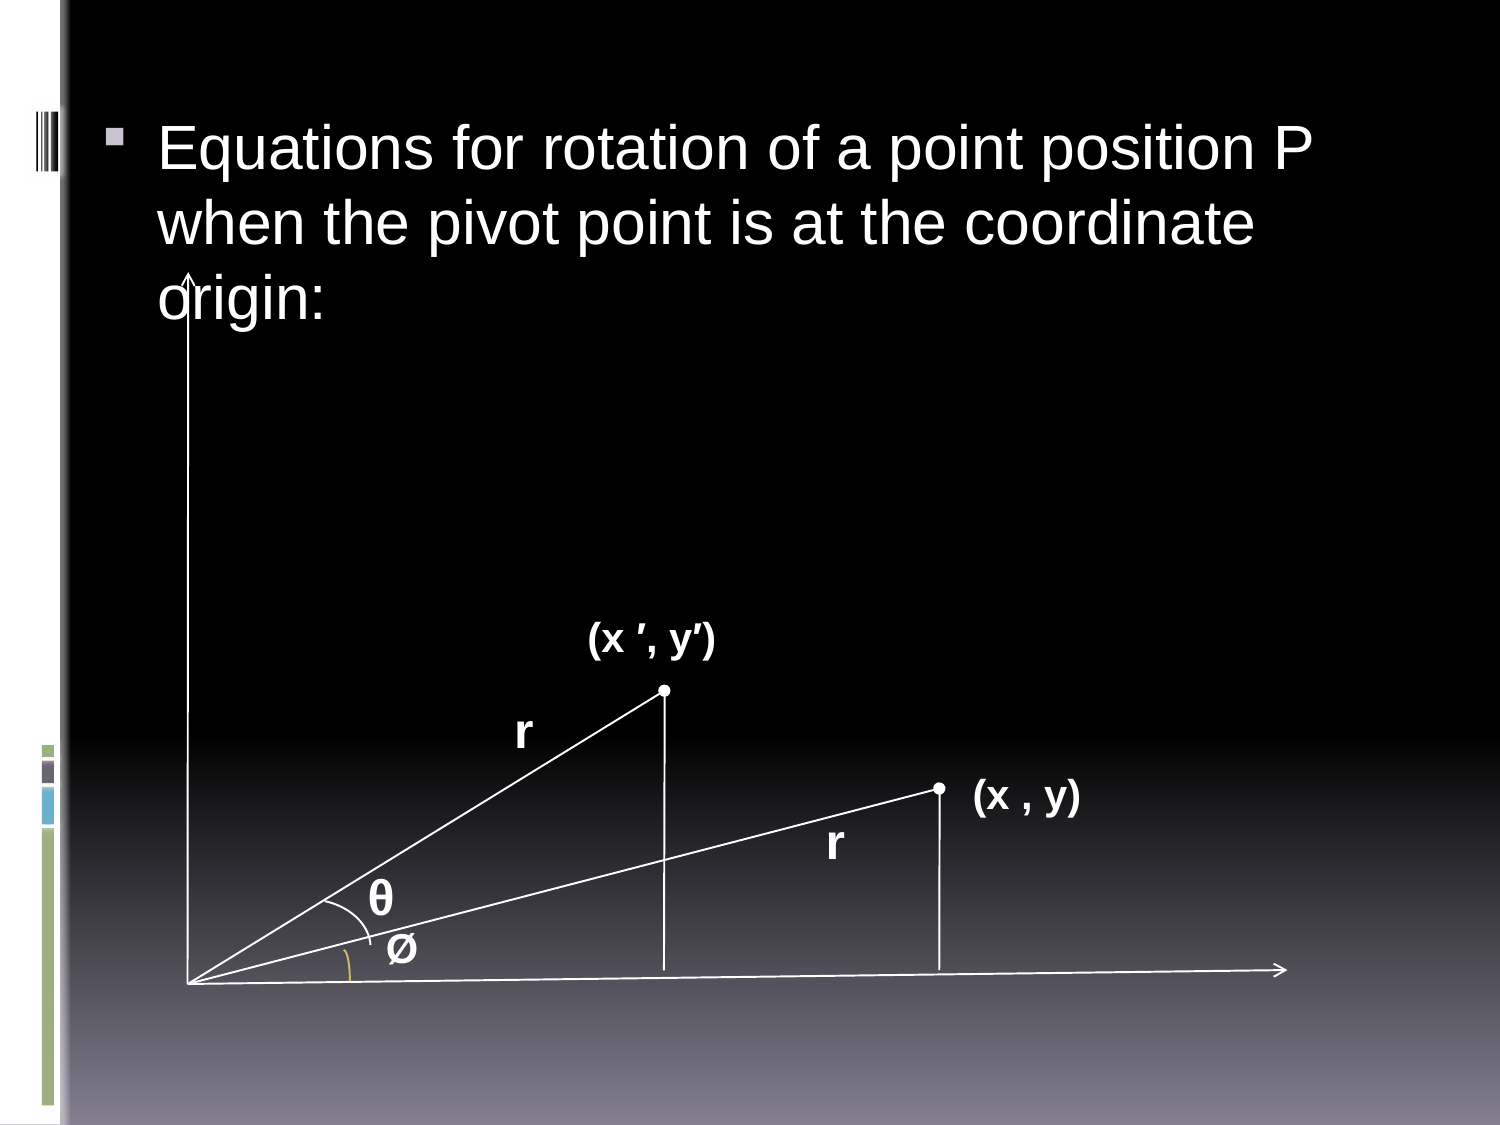

Equations for rotation of a point position P when the pivot point is at the coordinate origin:

(x ′, y′)
r
(x , y)
r
θ

Ø